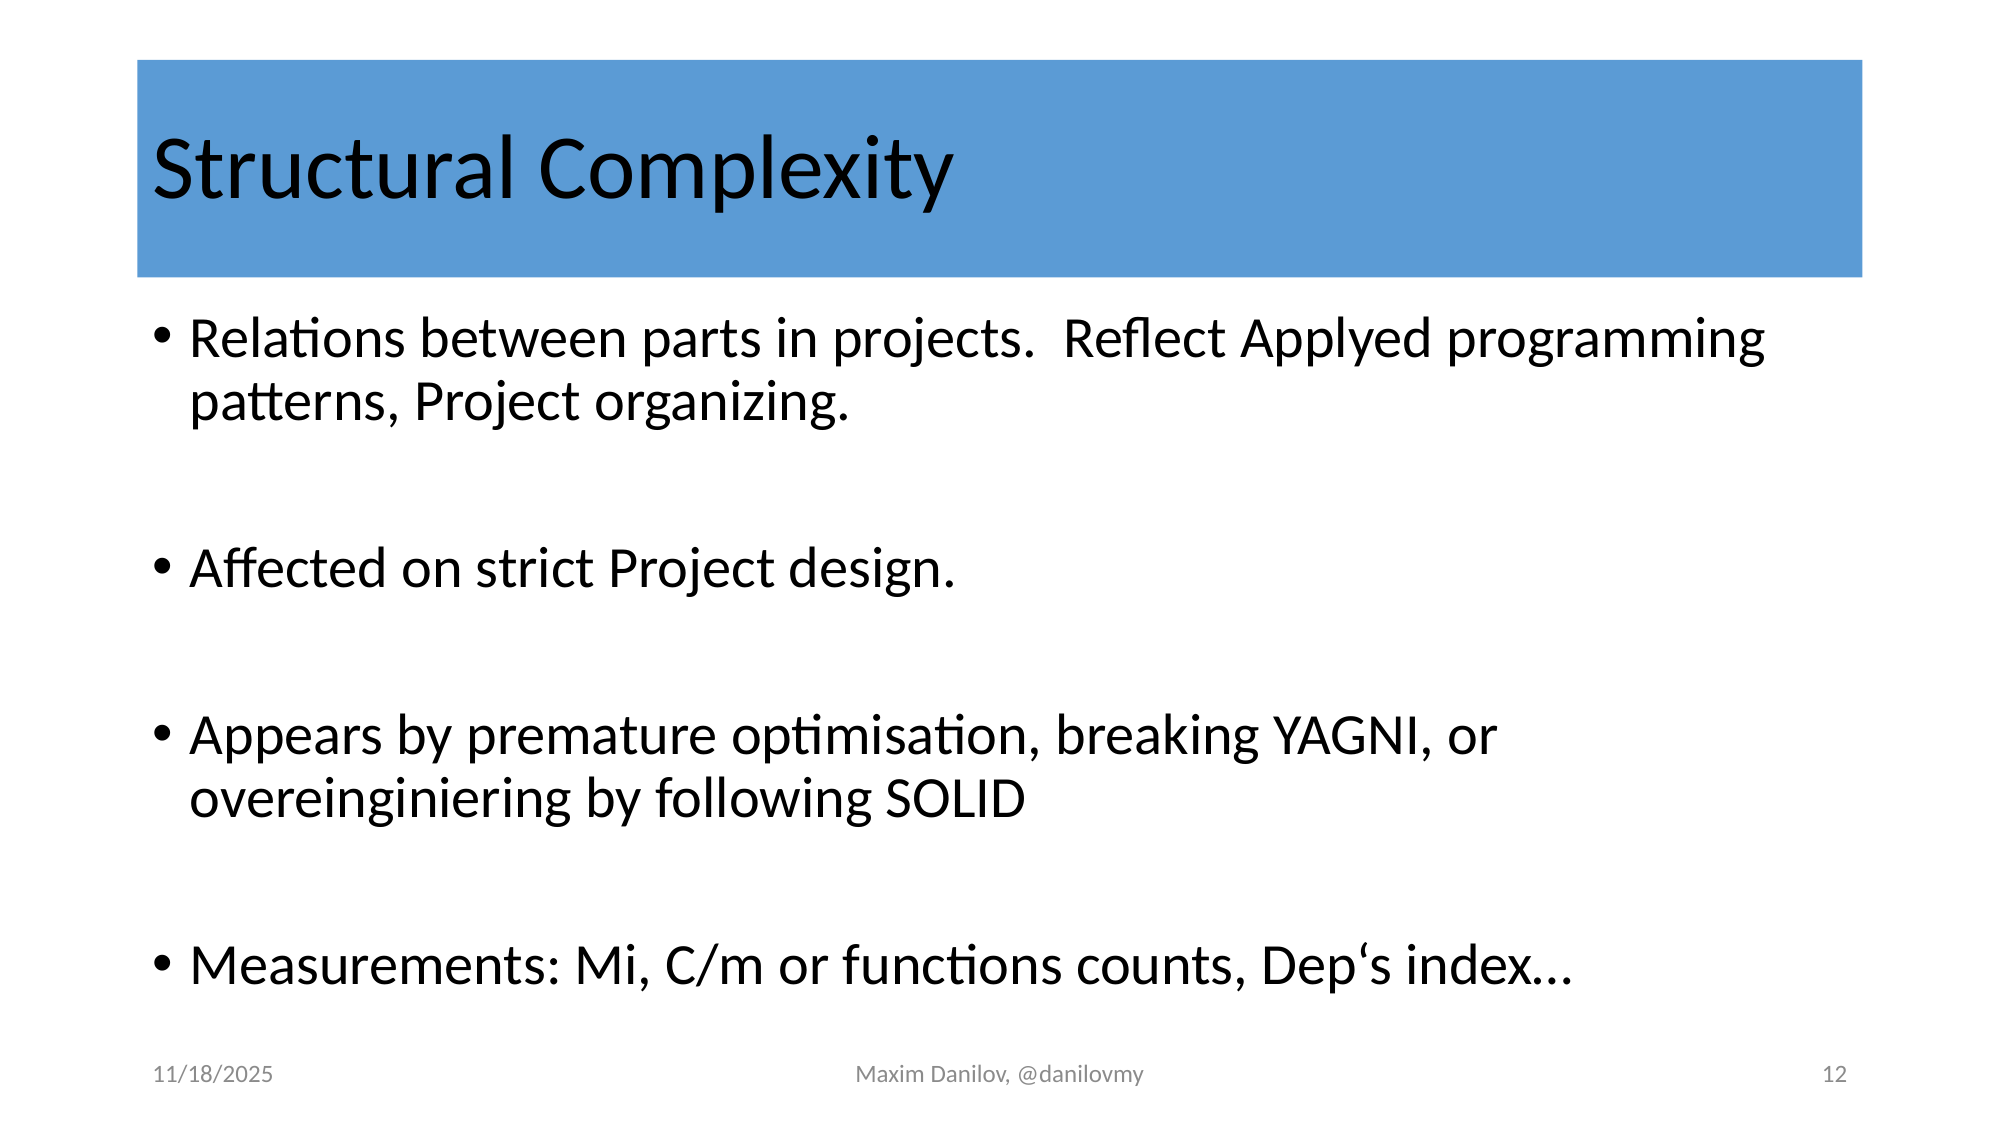

# Structural Complexity
Relations between parts in projects.  Reflect Applyed programming patterns, Project organizing.

Affected on strict Project design.

Appears by premature optimisation, breaking YAGNI, or overeinginiering by following SOLID

Measurements: Mi, C/m or functions counts, Dep‘s index…

11/18/2025
Maxim Danilov, @danilovmy
12